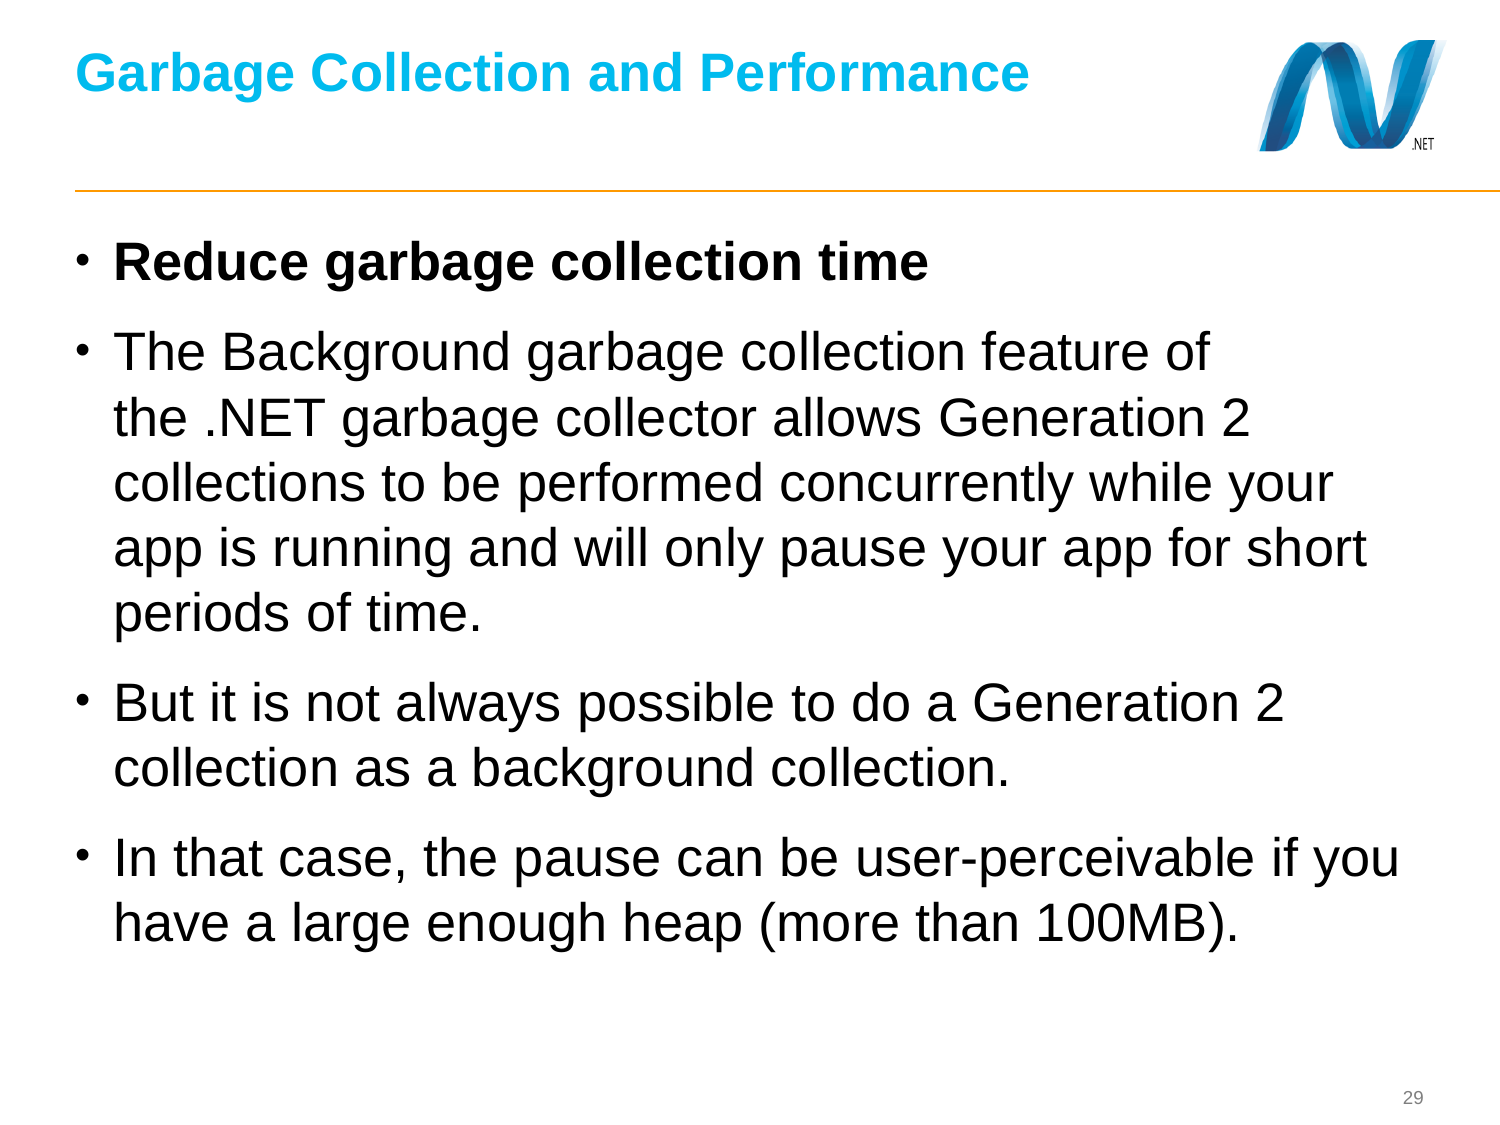

# Garbage Collection and Performance
Reduce garbage collection time
The Background garbage collection feature of the .NET garbage collector allows Generation 2 collections to be performed concurrently while your app is running and will only pause your app for short periods of time.
But it is not always possible to do a Generation 2 collection as a background collection.
In that case, the pause can be user-perceivable if you have a large enough heap (more than 100MB).